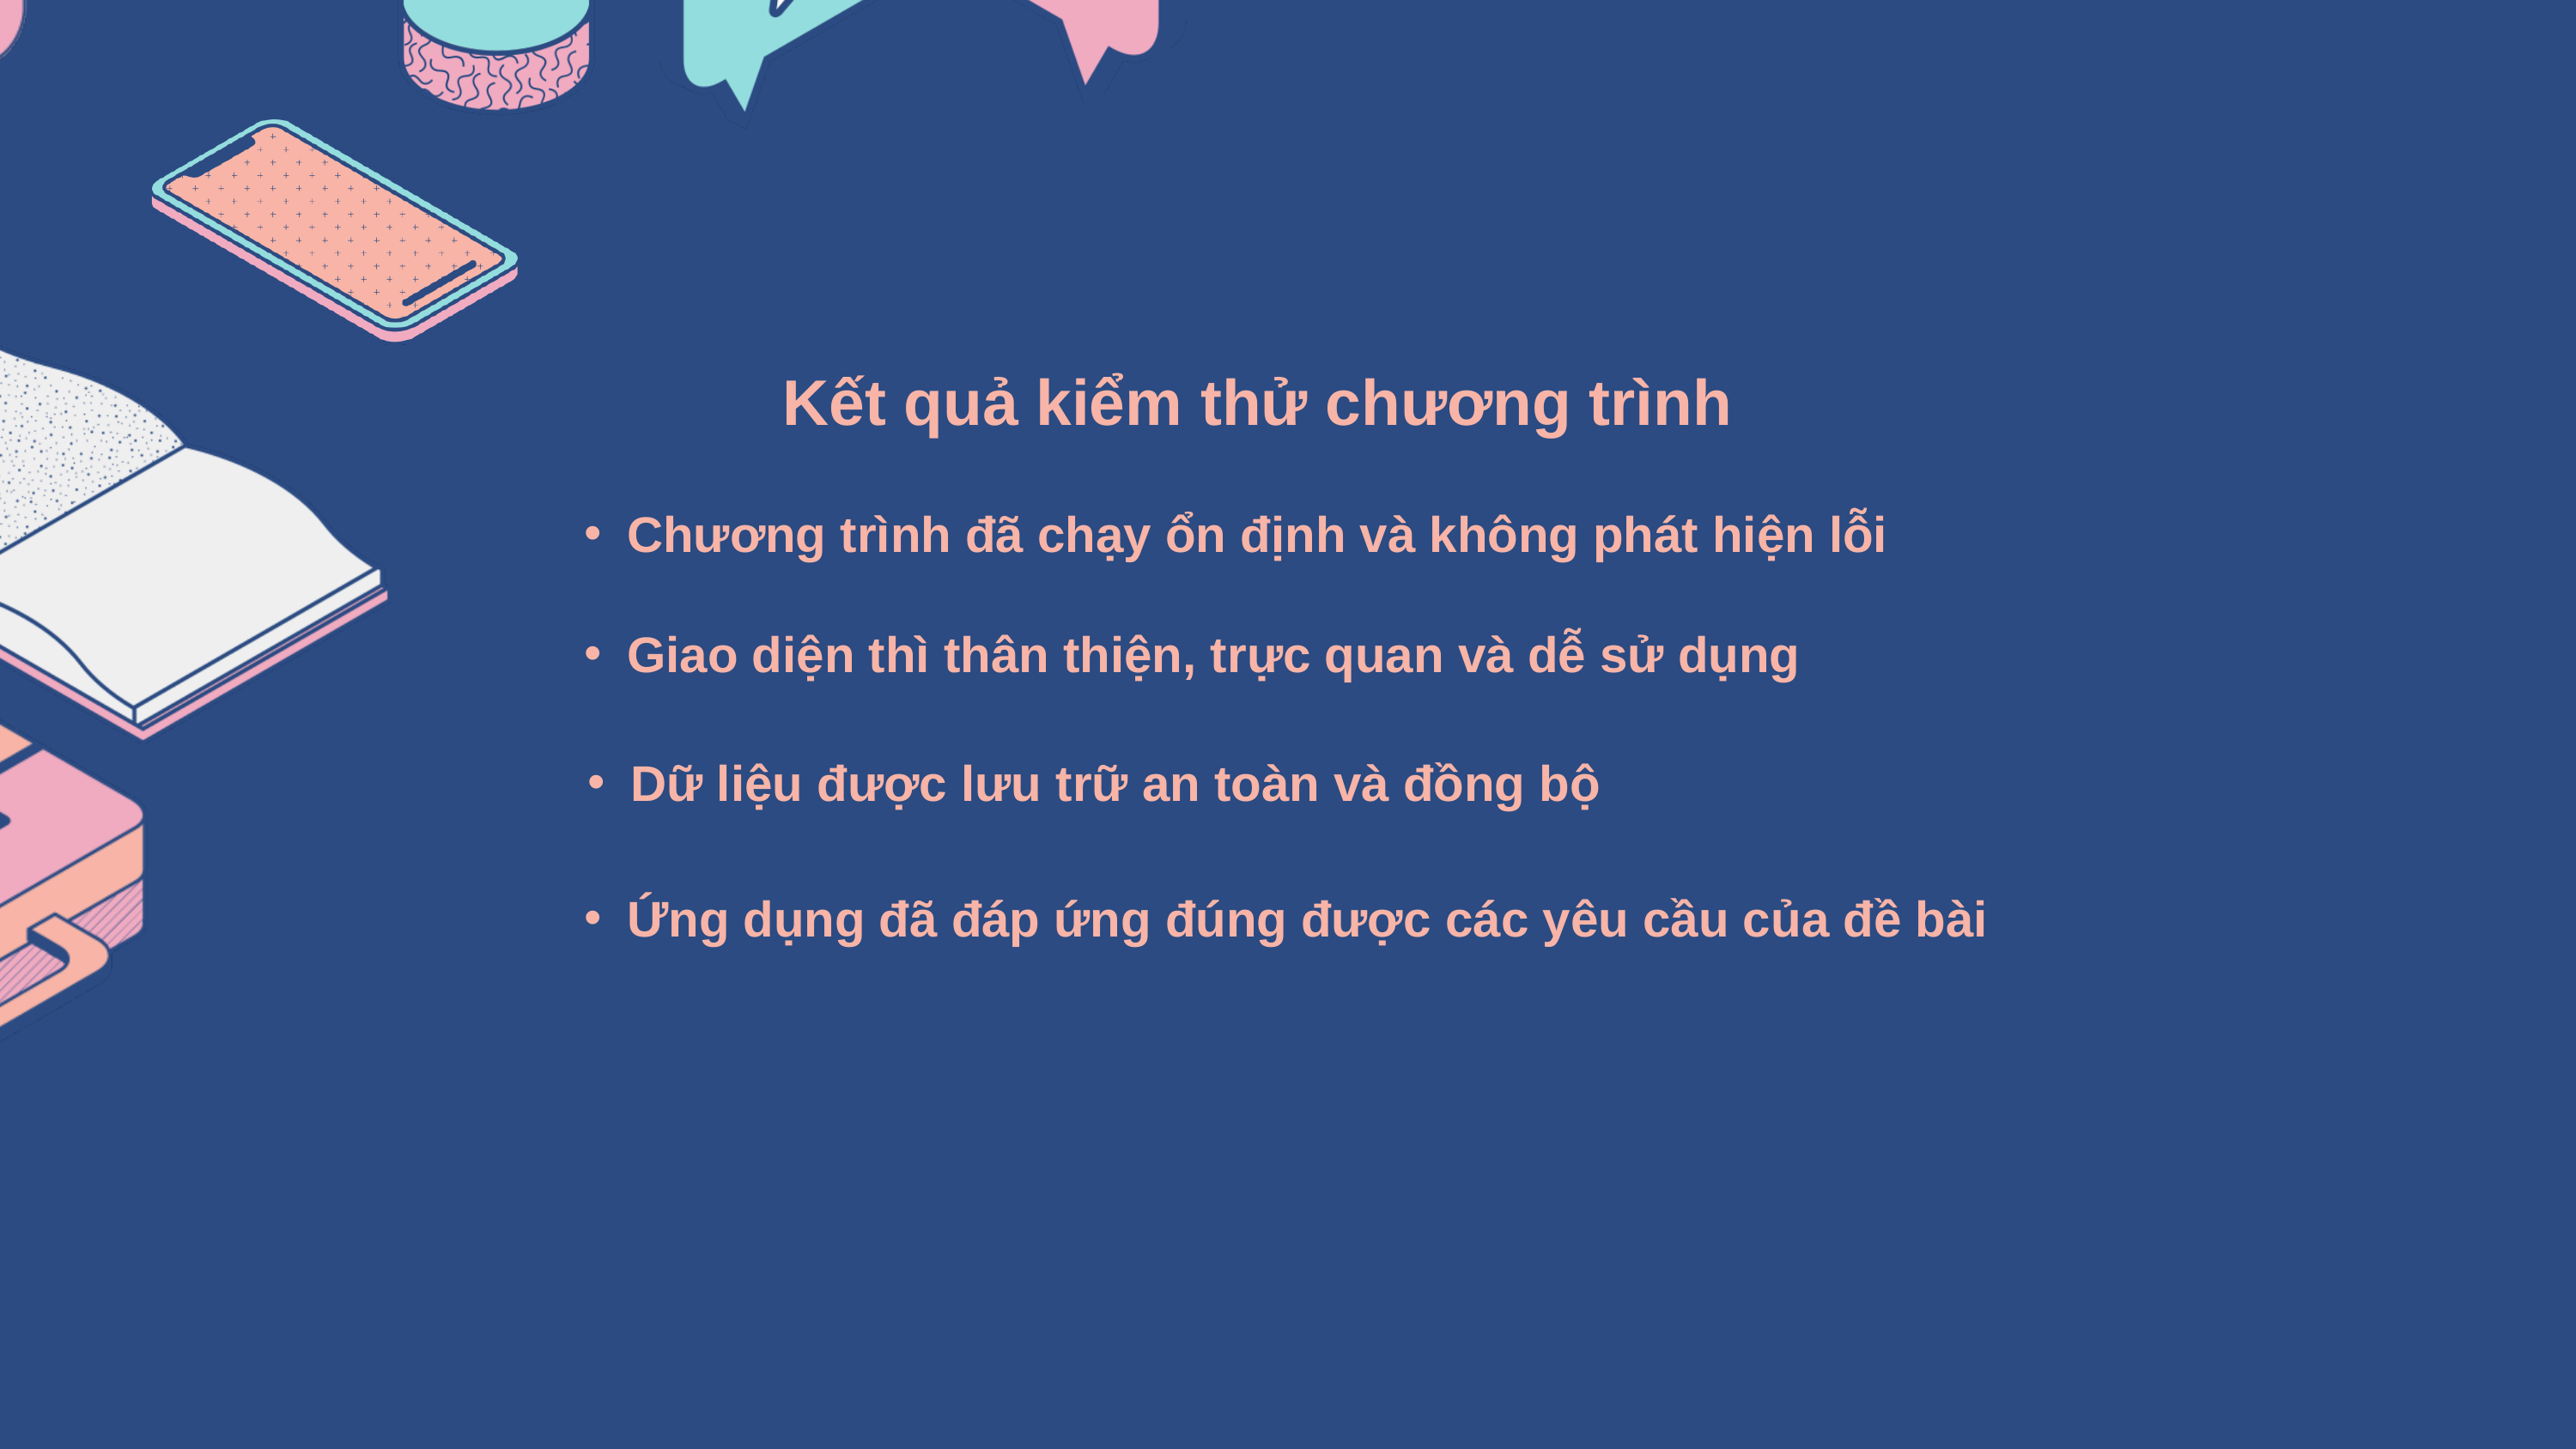

Kết quả kiểm thử chương trình
Chương trình đã chạy ổn định và không phát hiện lỗi
Giao diện thì thân thiện, trực quan và dễ sử dụng

Dữ liệu được lưu trữ an toàn và đồng bộ
Ứng dụng đã đáp ứng đúng được các yêu cầu của đề bài